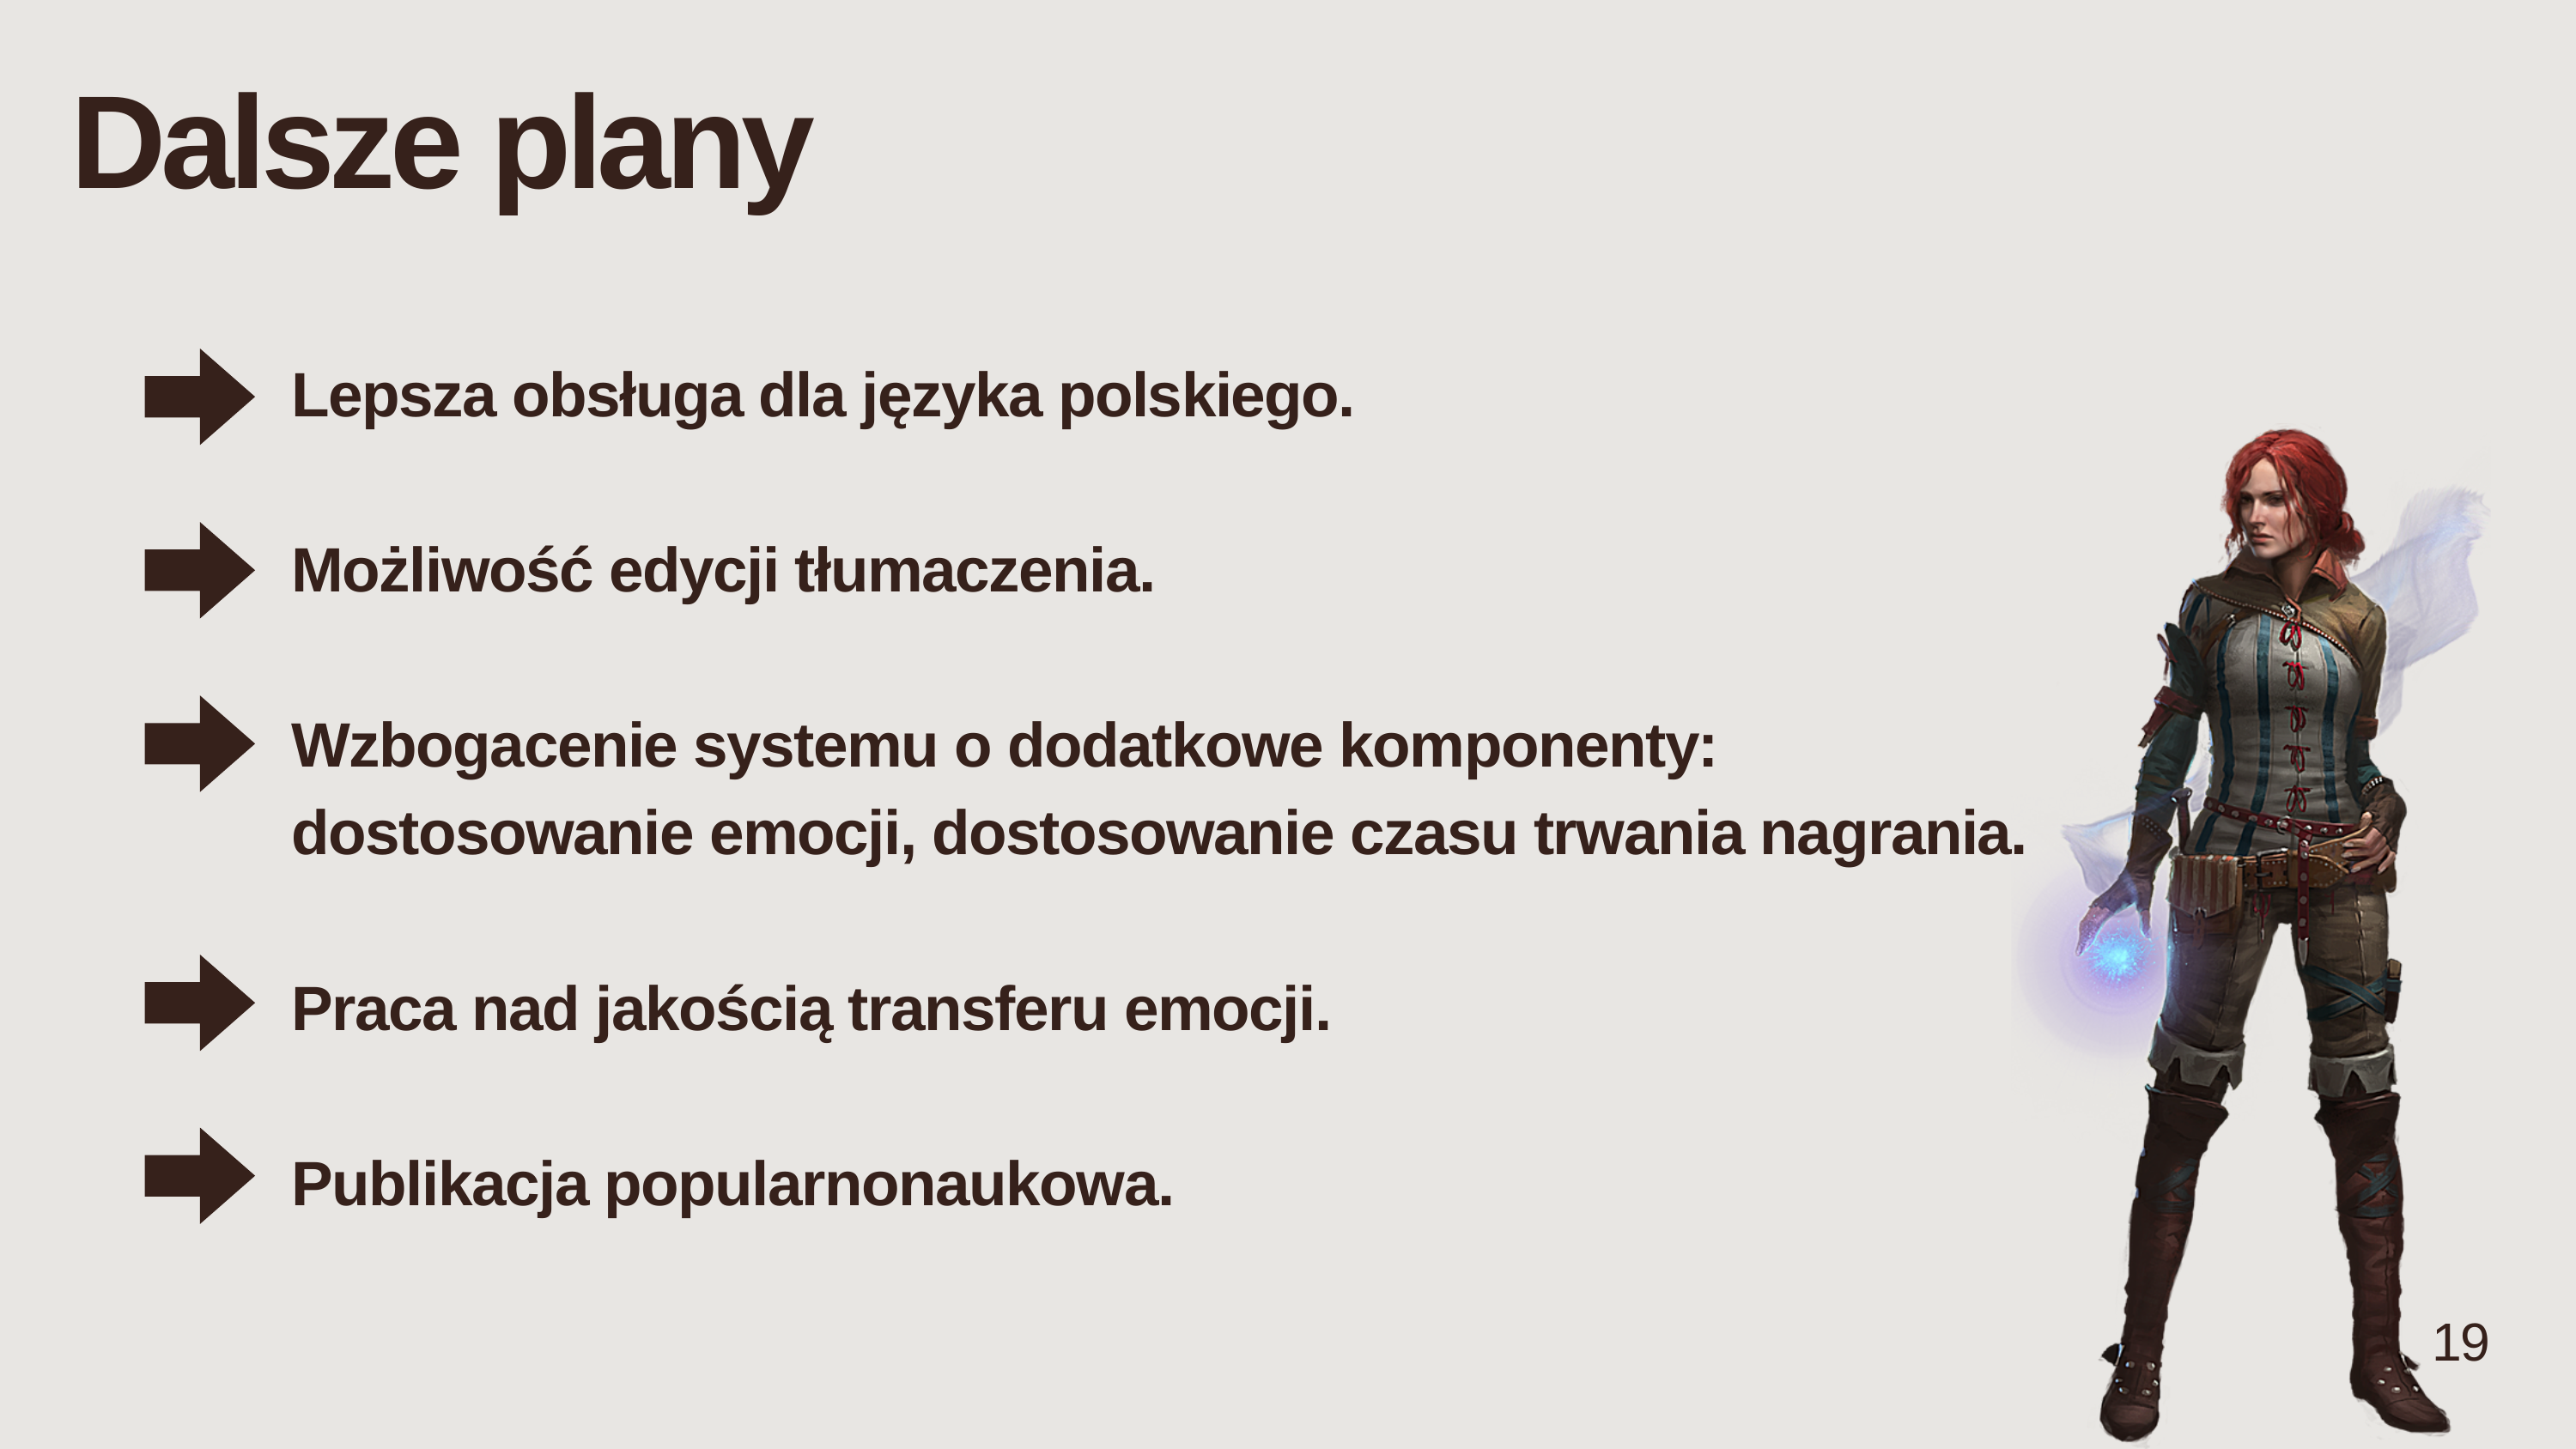

Dalsze plany

Lepsza obsługa dla języka polskiego.

Możliwość edycji tłumaczenia.

Wzbogacenie systemu o dodatkowe komponenty:
dostosowanie emocji, dostosowanie czasu trwania nagrania.

Praca nad jakością transferu emocji.

Publikacja popularnonaukowa.

19